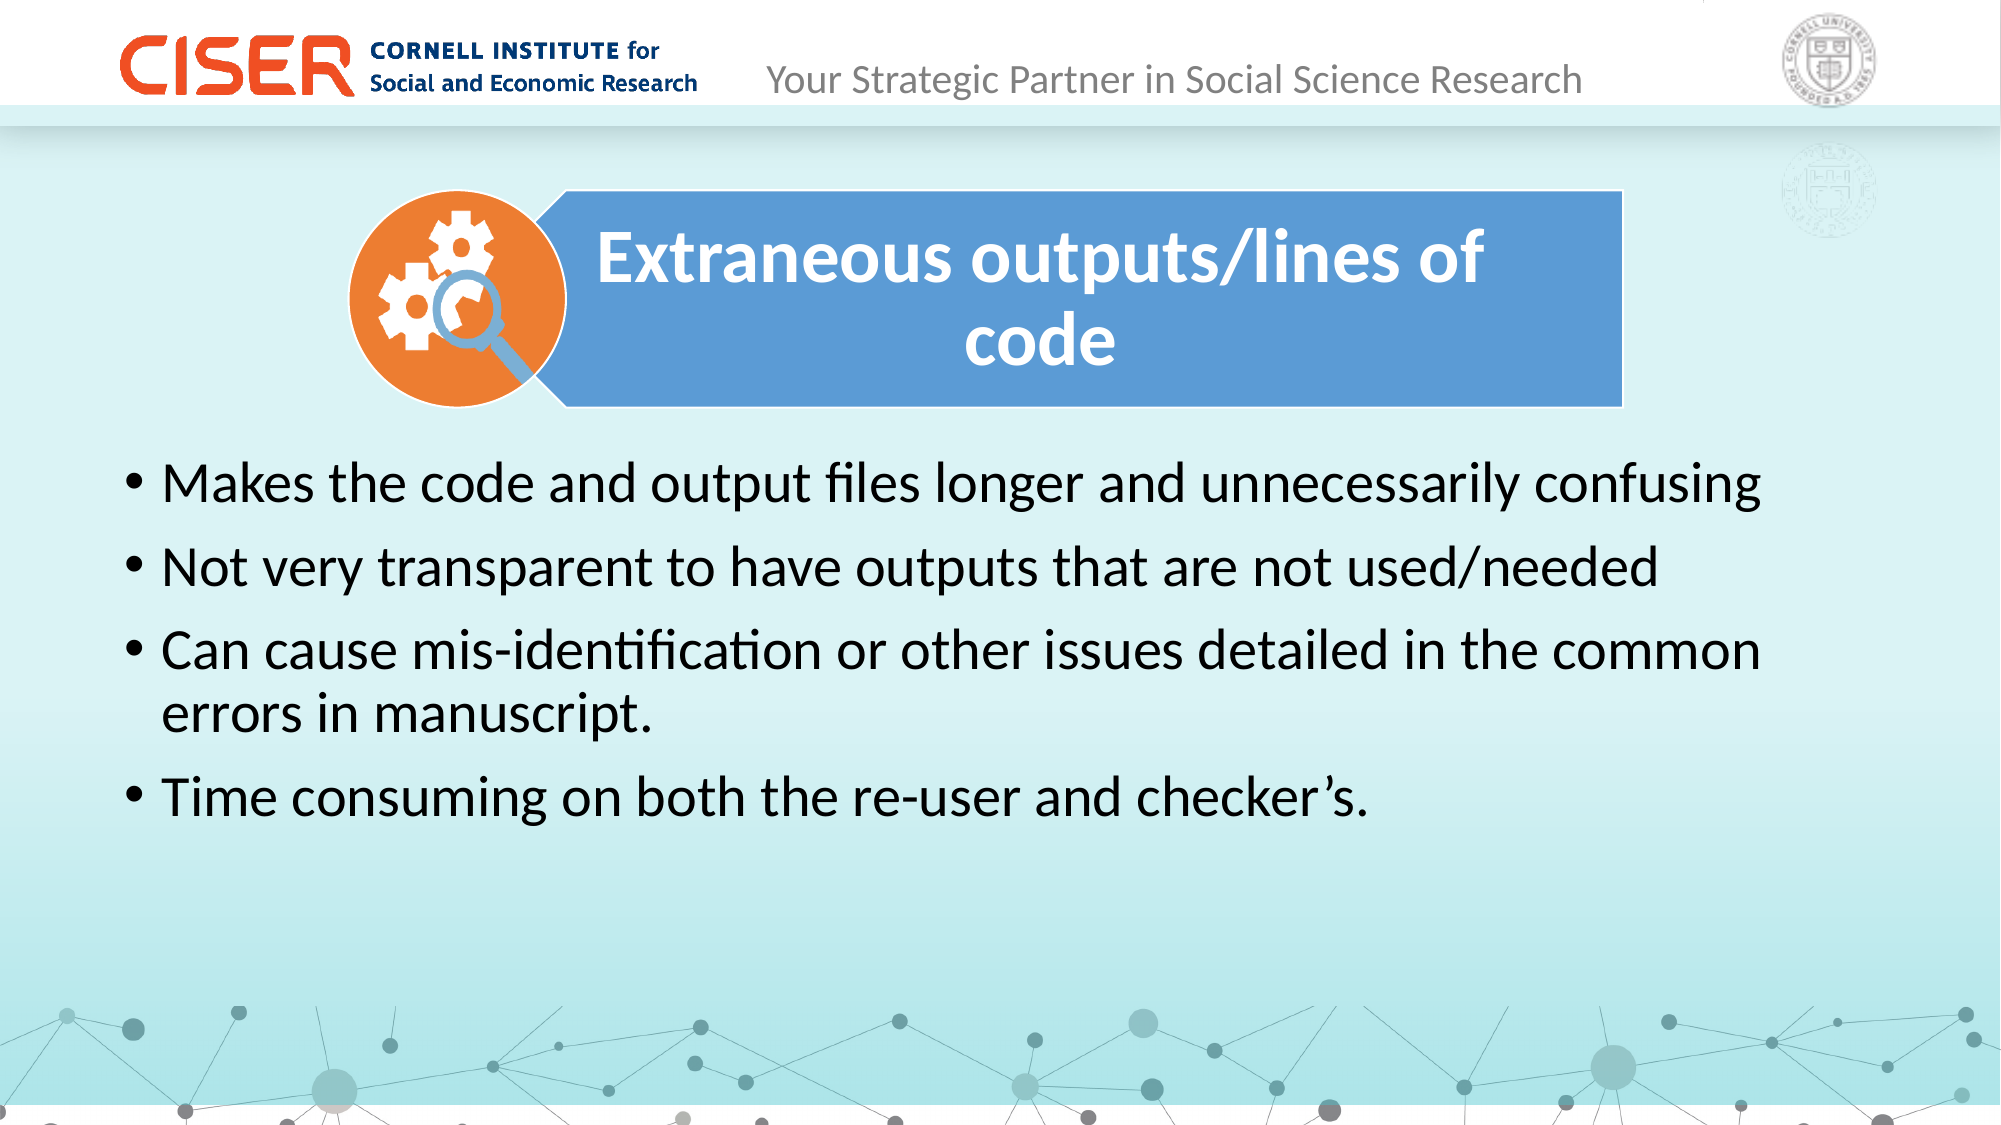

Extraneous outputs/lines of code
Makes the code and output files longer and unnecessarily confusing
Not very transparent to have outputs that are not used/needed
Can cause mis-identification or other issues detailed in the common errors in manuscript.
Time consuming on both the re-user and checker’s.